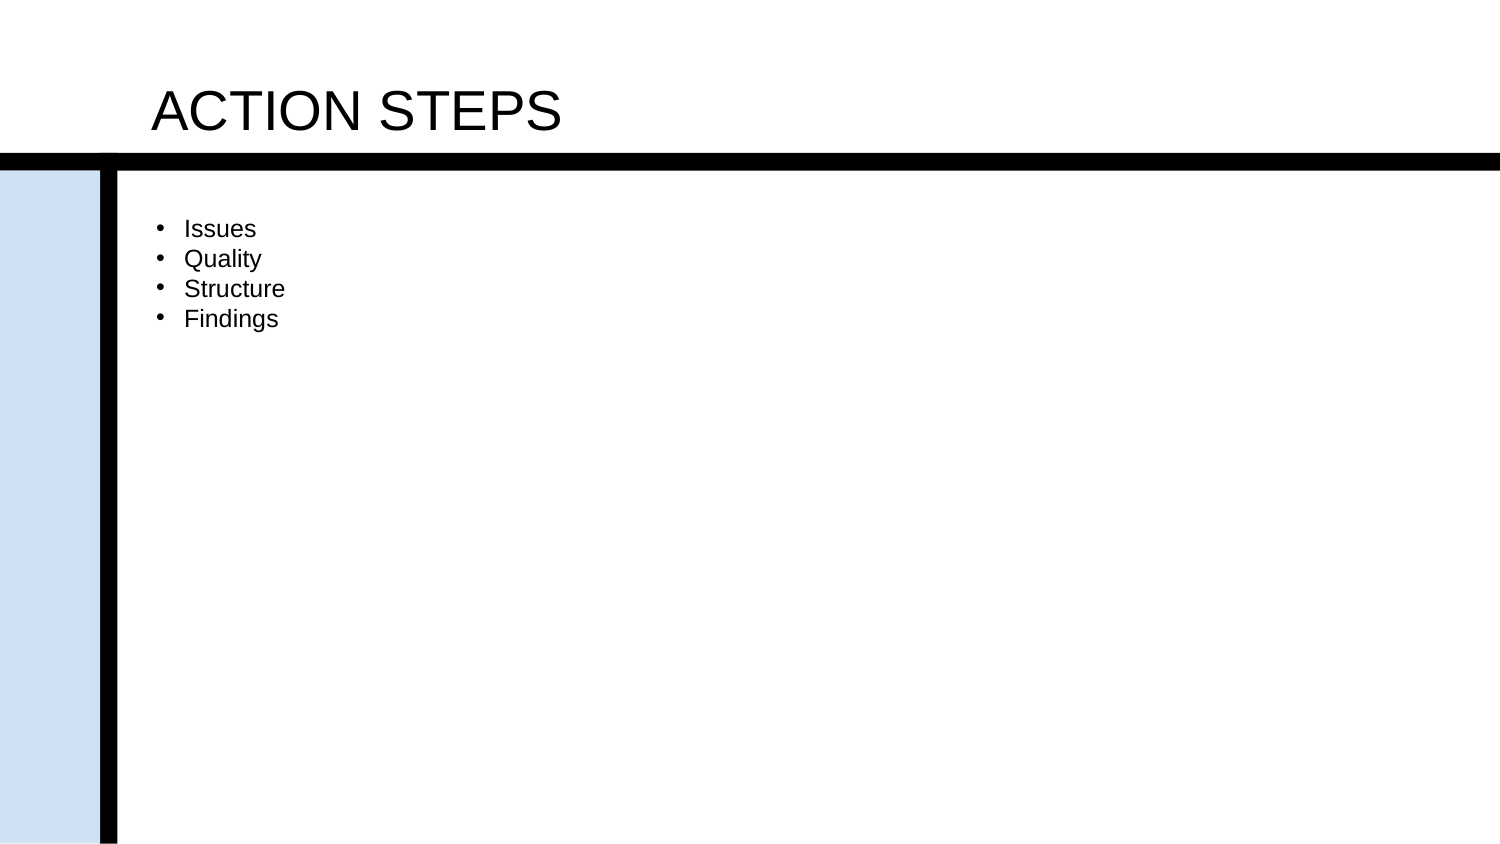

# ACTION STEPS
Issues
Quality
Structure
Findings